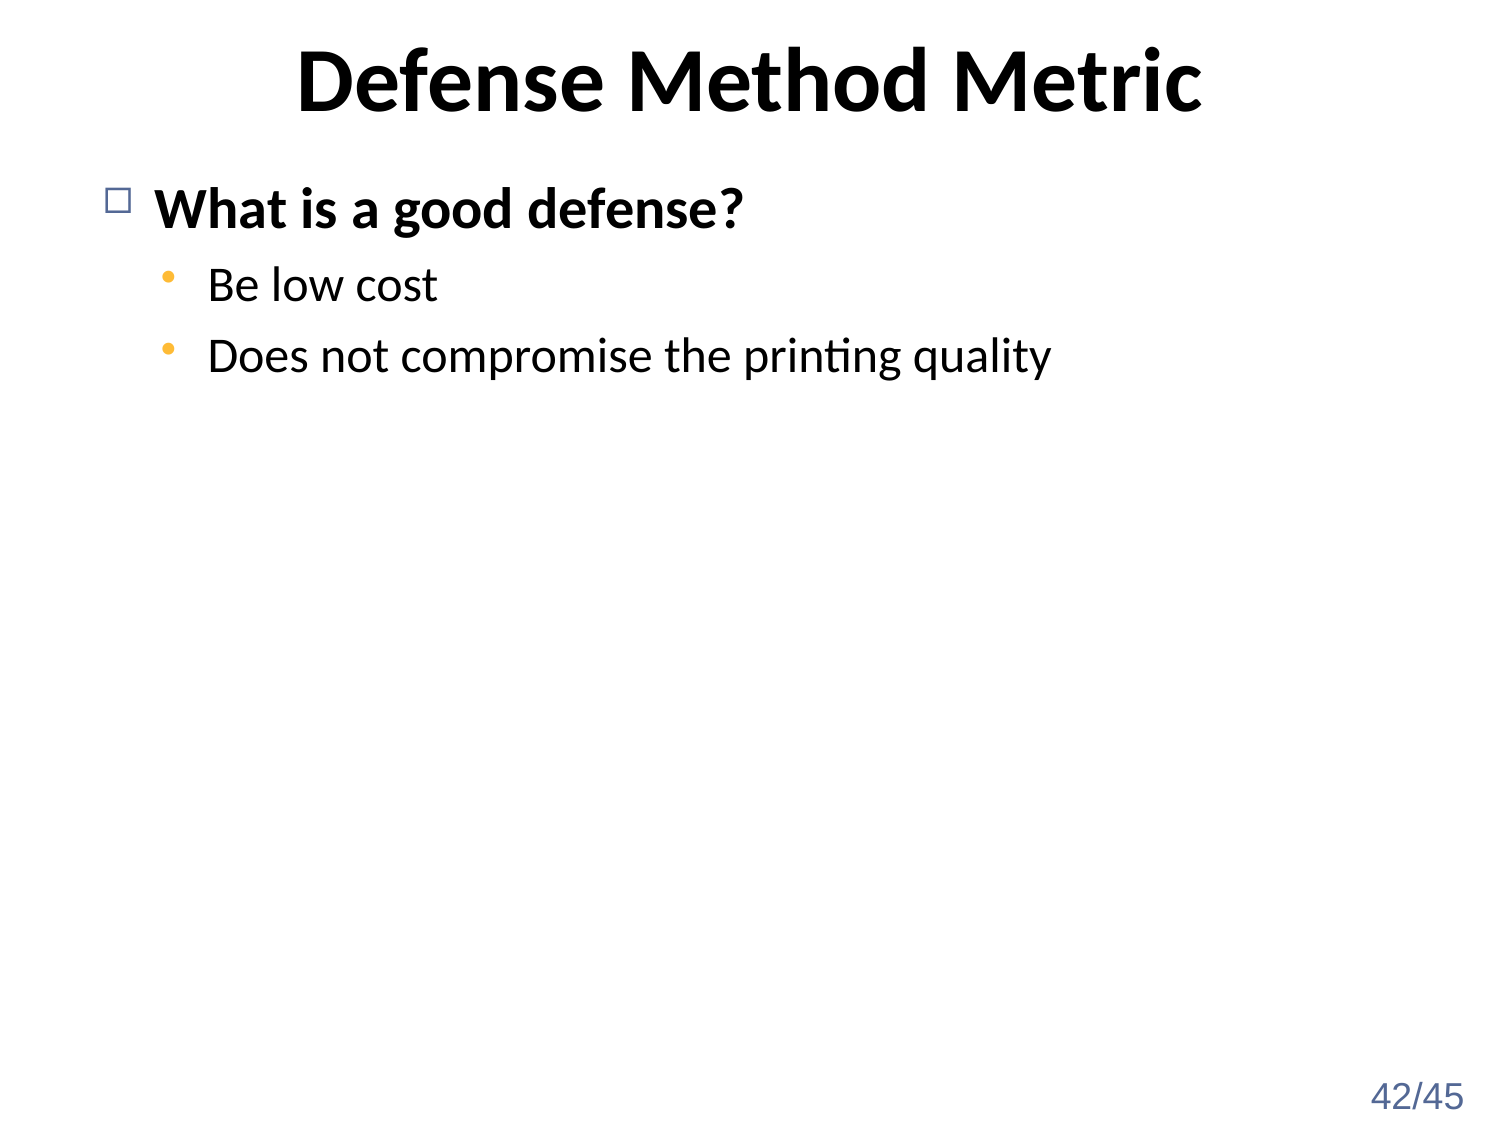

# Defense Method Metric

What is a good defense?
Be low cost
Does not compromise the printing quality